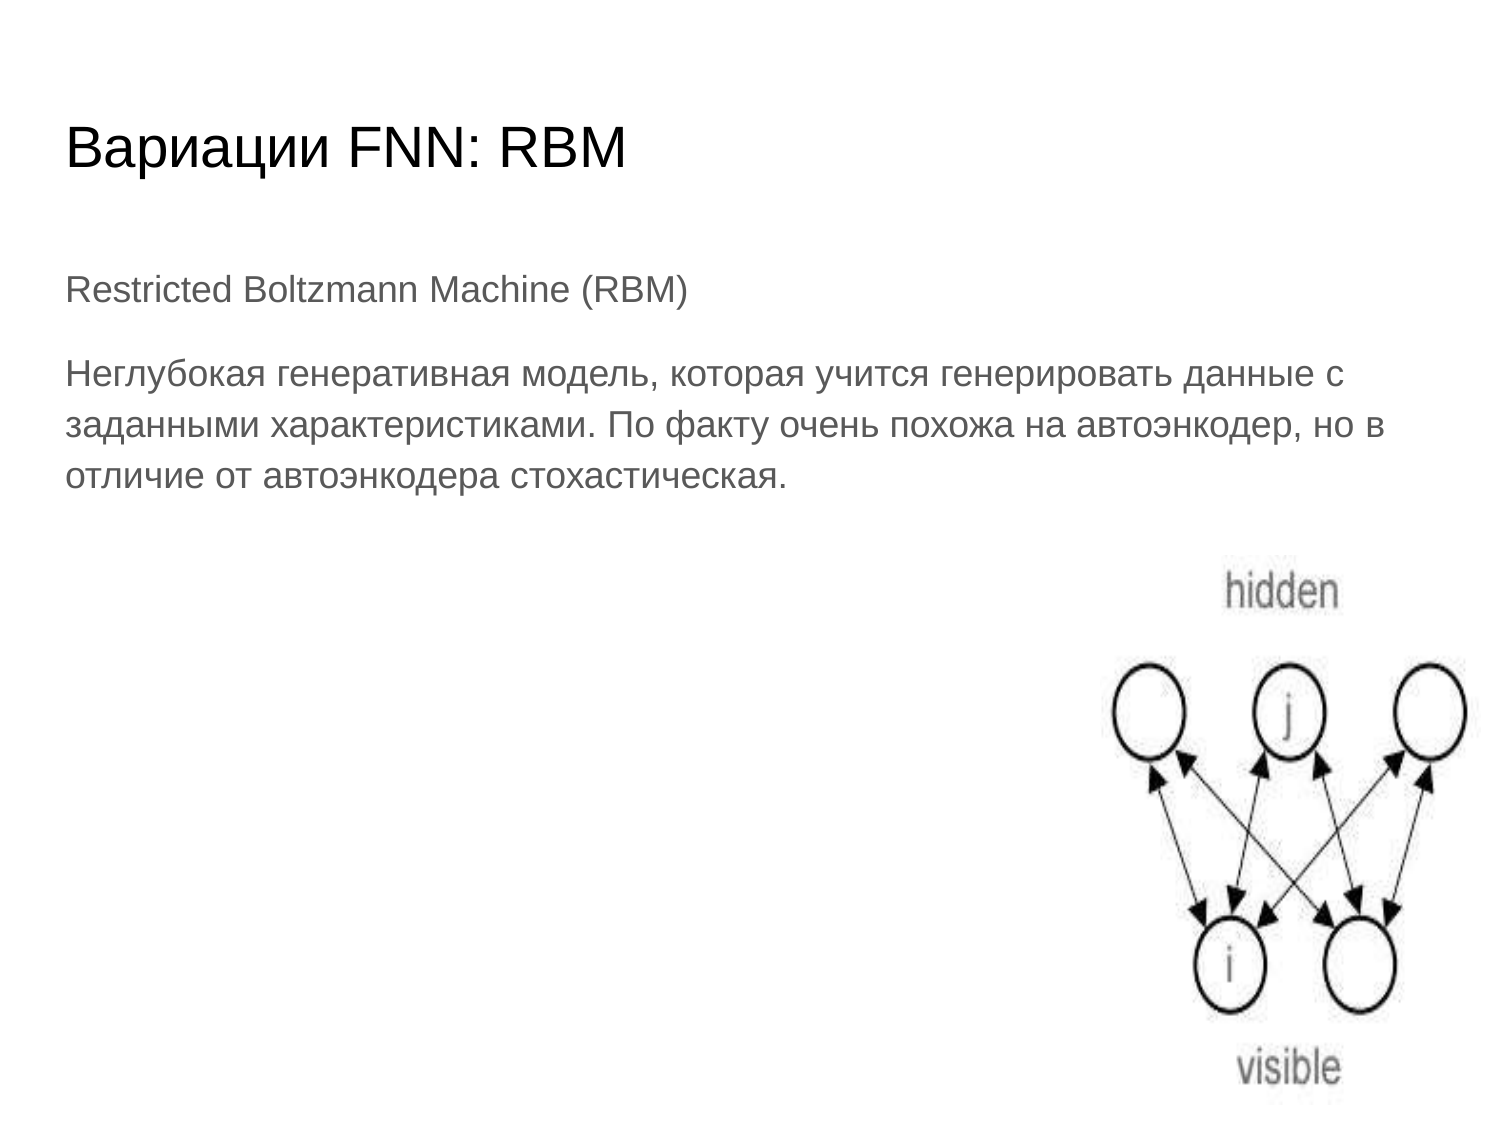

# Вариации FNN: RBM
Restricted Boltzmann Machine (RBM)
Неглубокая генеративная модель, которая учится генерировать данные с  заданными характеристиками. По факту очень похожа на автоэнкодер, но в  отличие от автоэнкодера стохастическая.